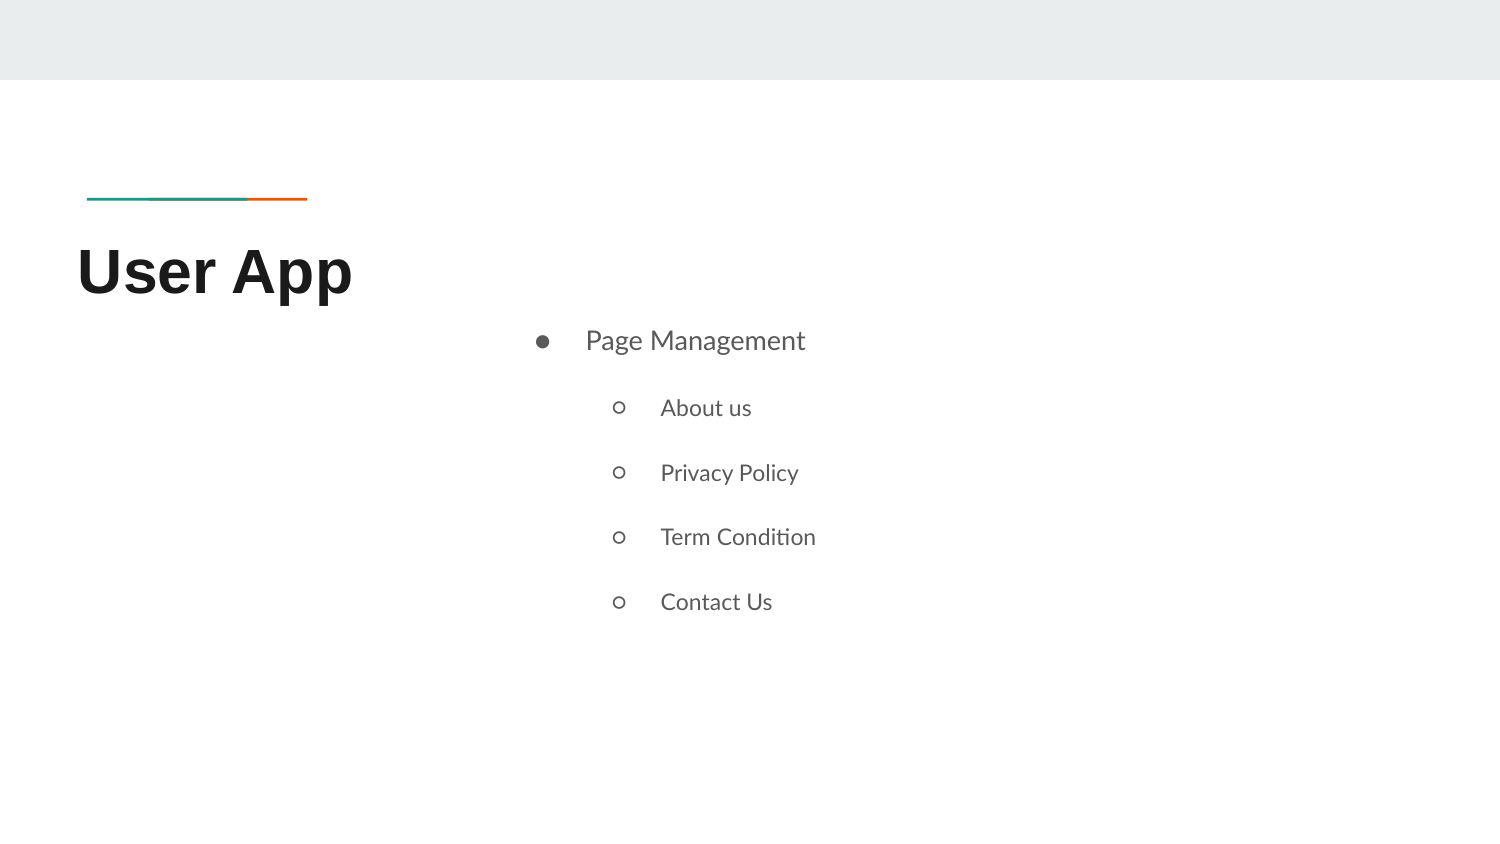

# User App
Page Management
About us
Privacy Policy
Term Condition
Contact Us